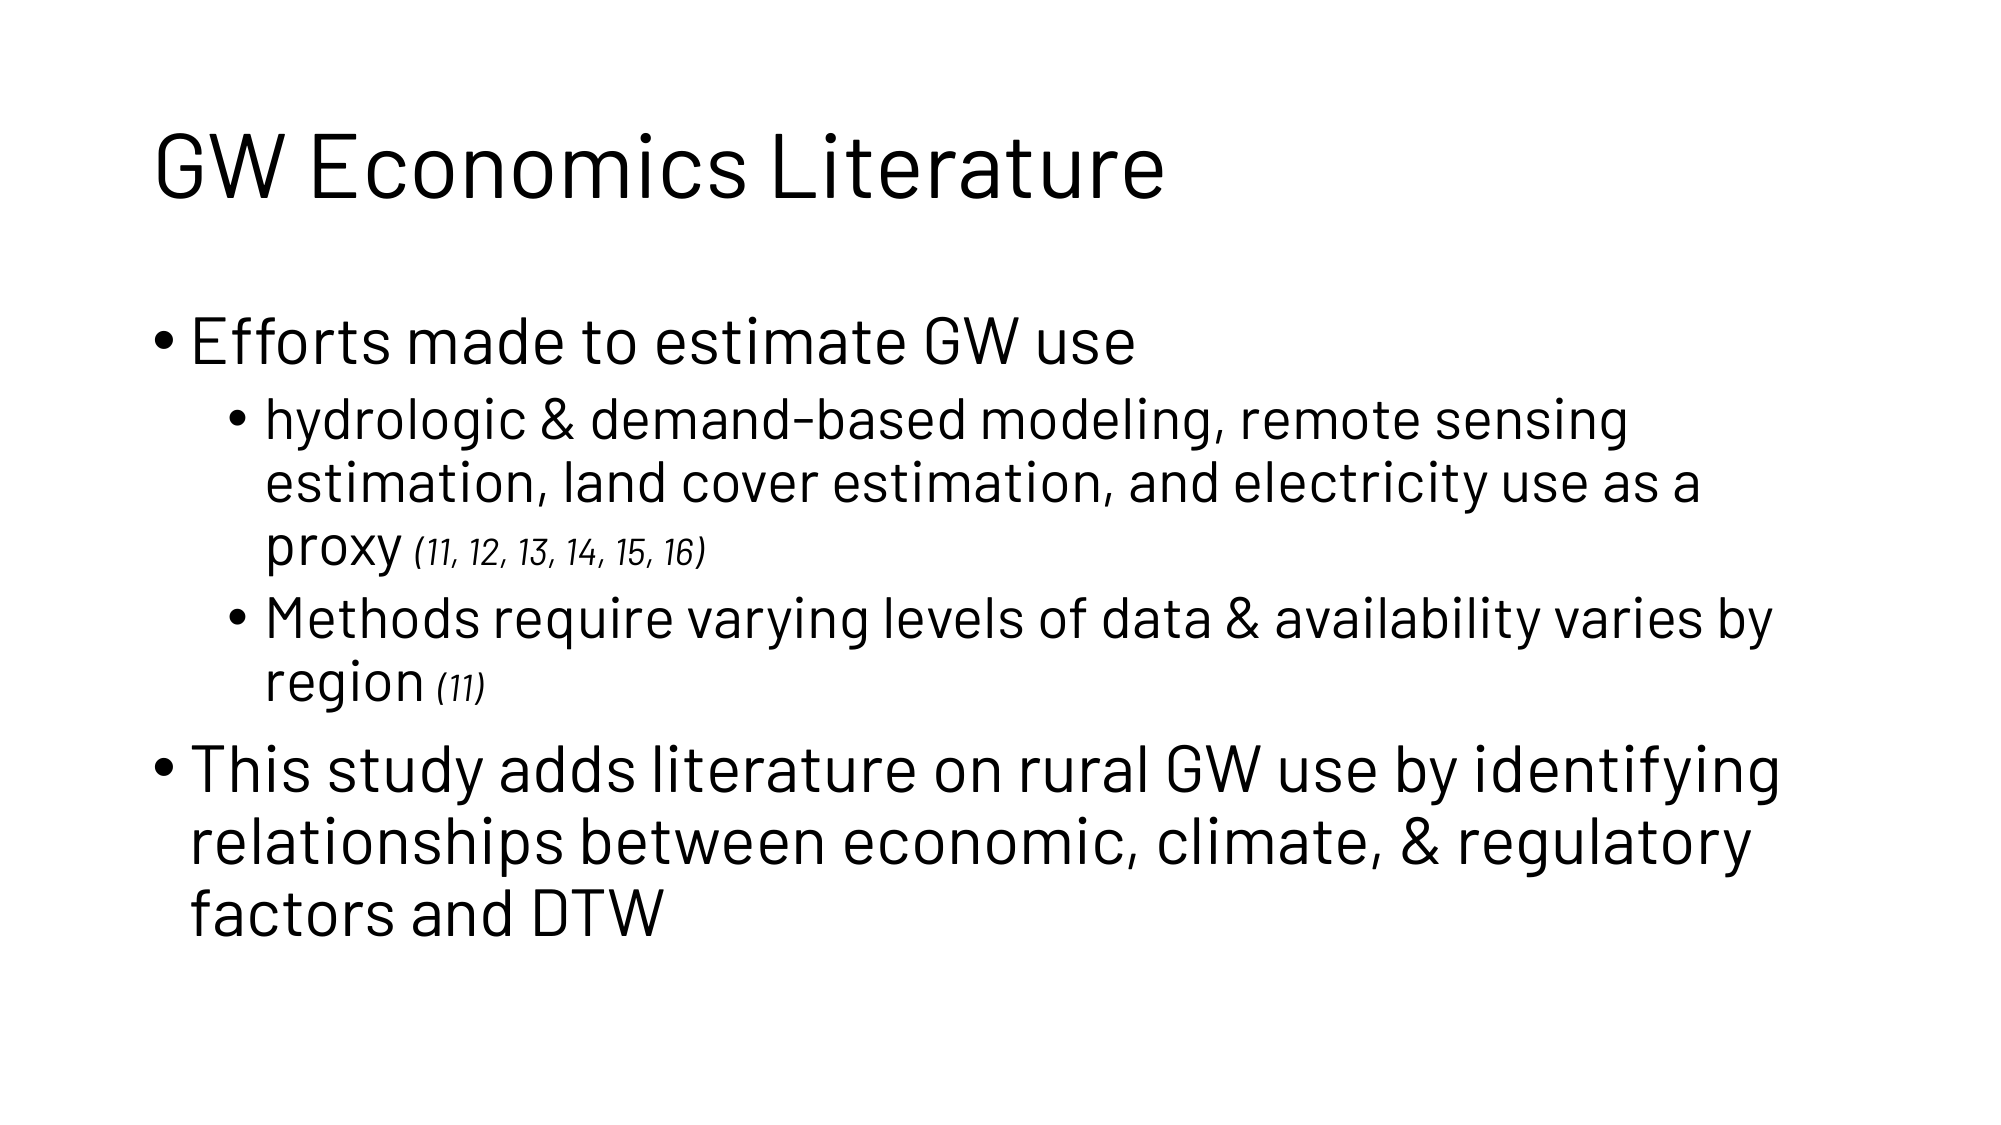

# GW Economics Literature
Efforts made to estimate GW use
hydrologic & demand-based modeling, remote sensing estimation, land cover estimation, and electricity use as a proxy (11, 12, 13, 14, 15, 16)
Methods require varying levels of data & availability varies by region (11)
This study adds literature on rural GW use by identifying relationships between economic, climate, & regulatory factors and DTW